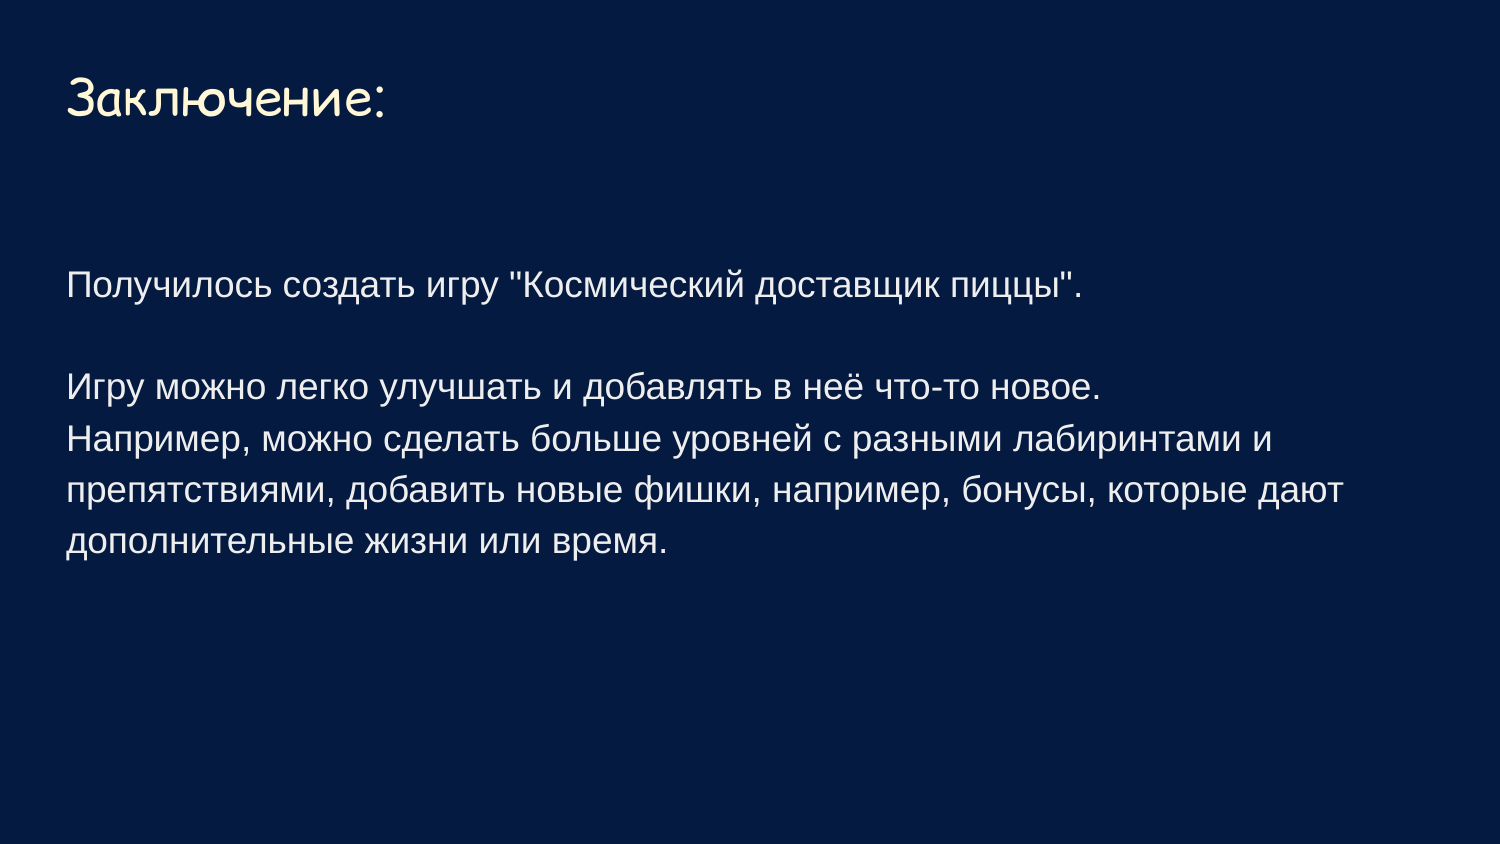

# Заключение:

Получилось создать игру "Космический доставщик пиццы".

Игру можно легко улучшать и добавлять в неё что-то новое.
Например, можно сделать больше уровней с разными лабиринтами и препятствиями, добавить новые фишки, например, бонусы, которые дают дополнительные жизни или время.